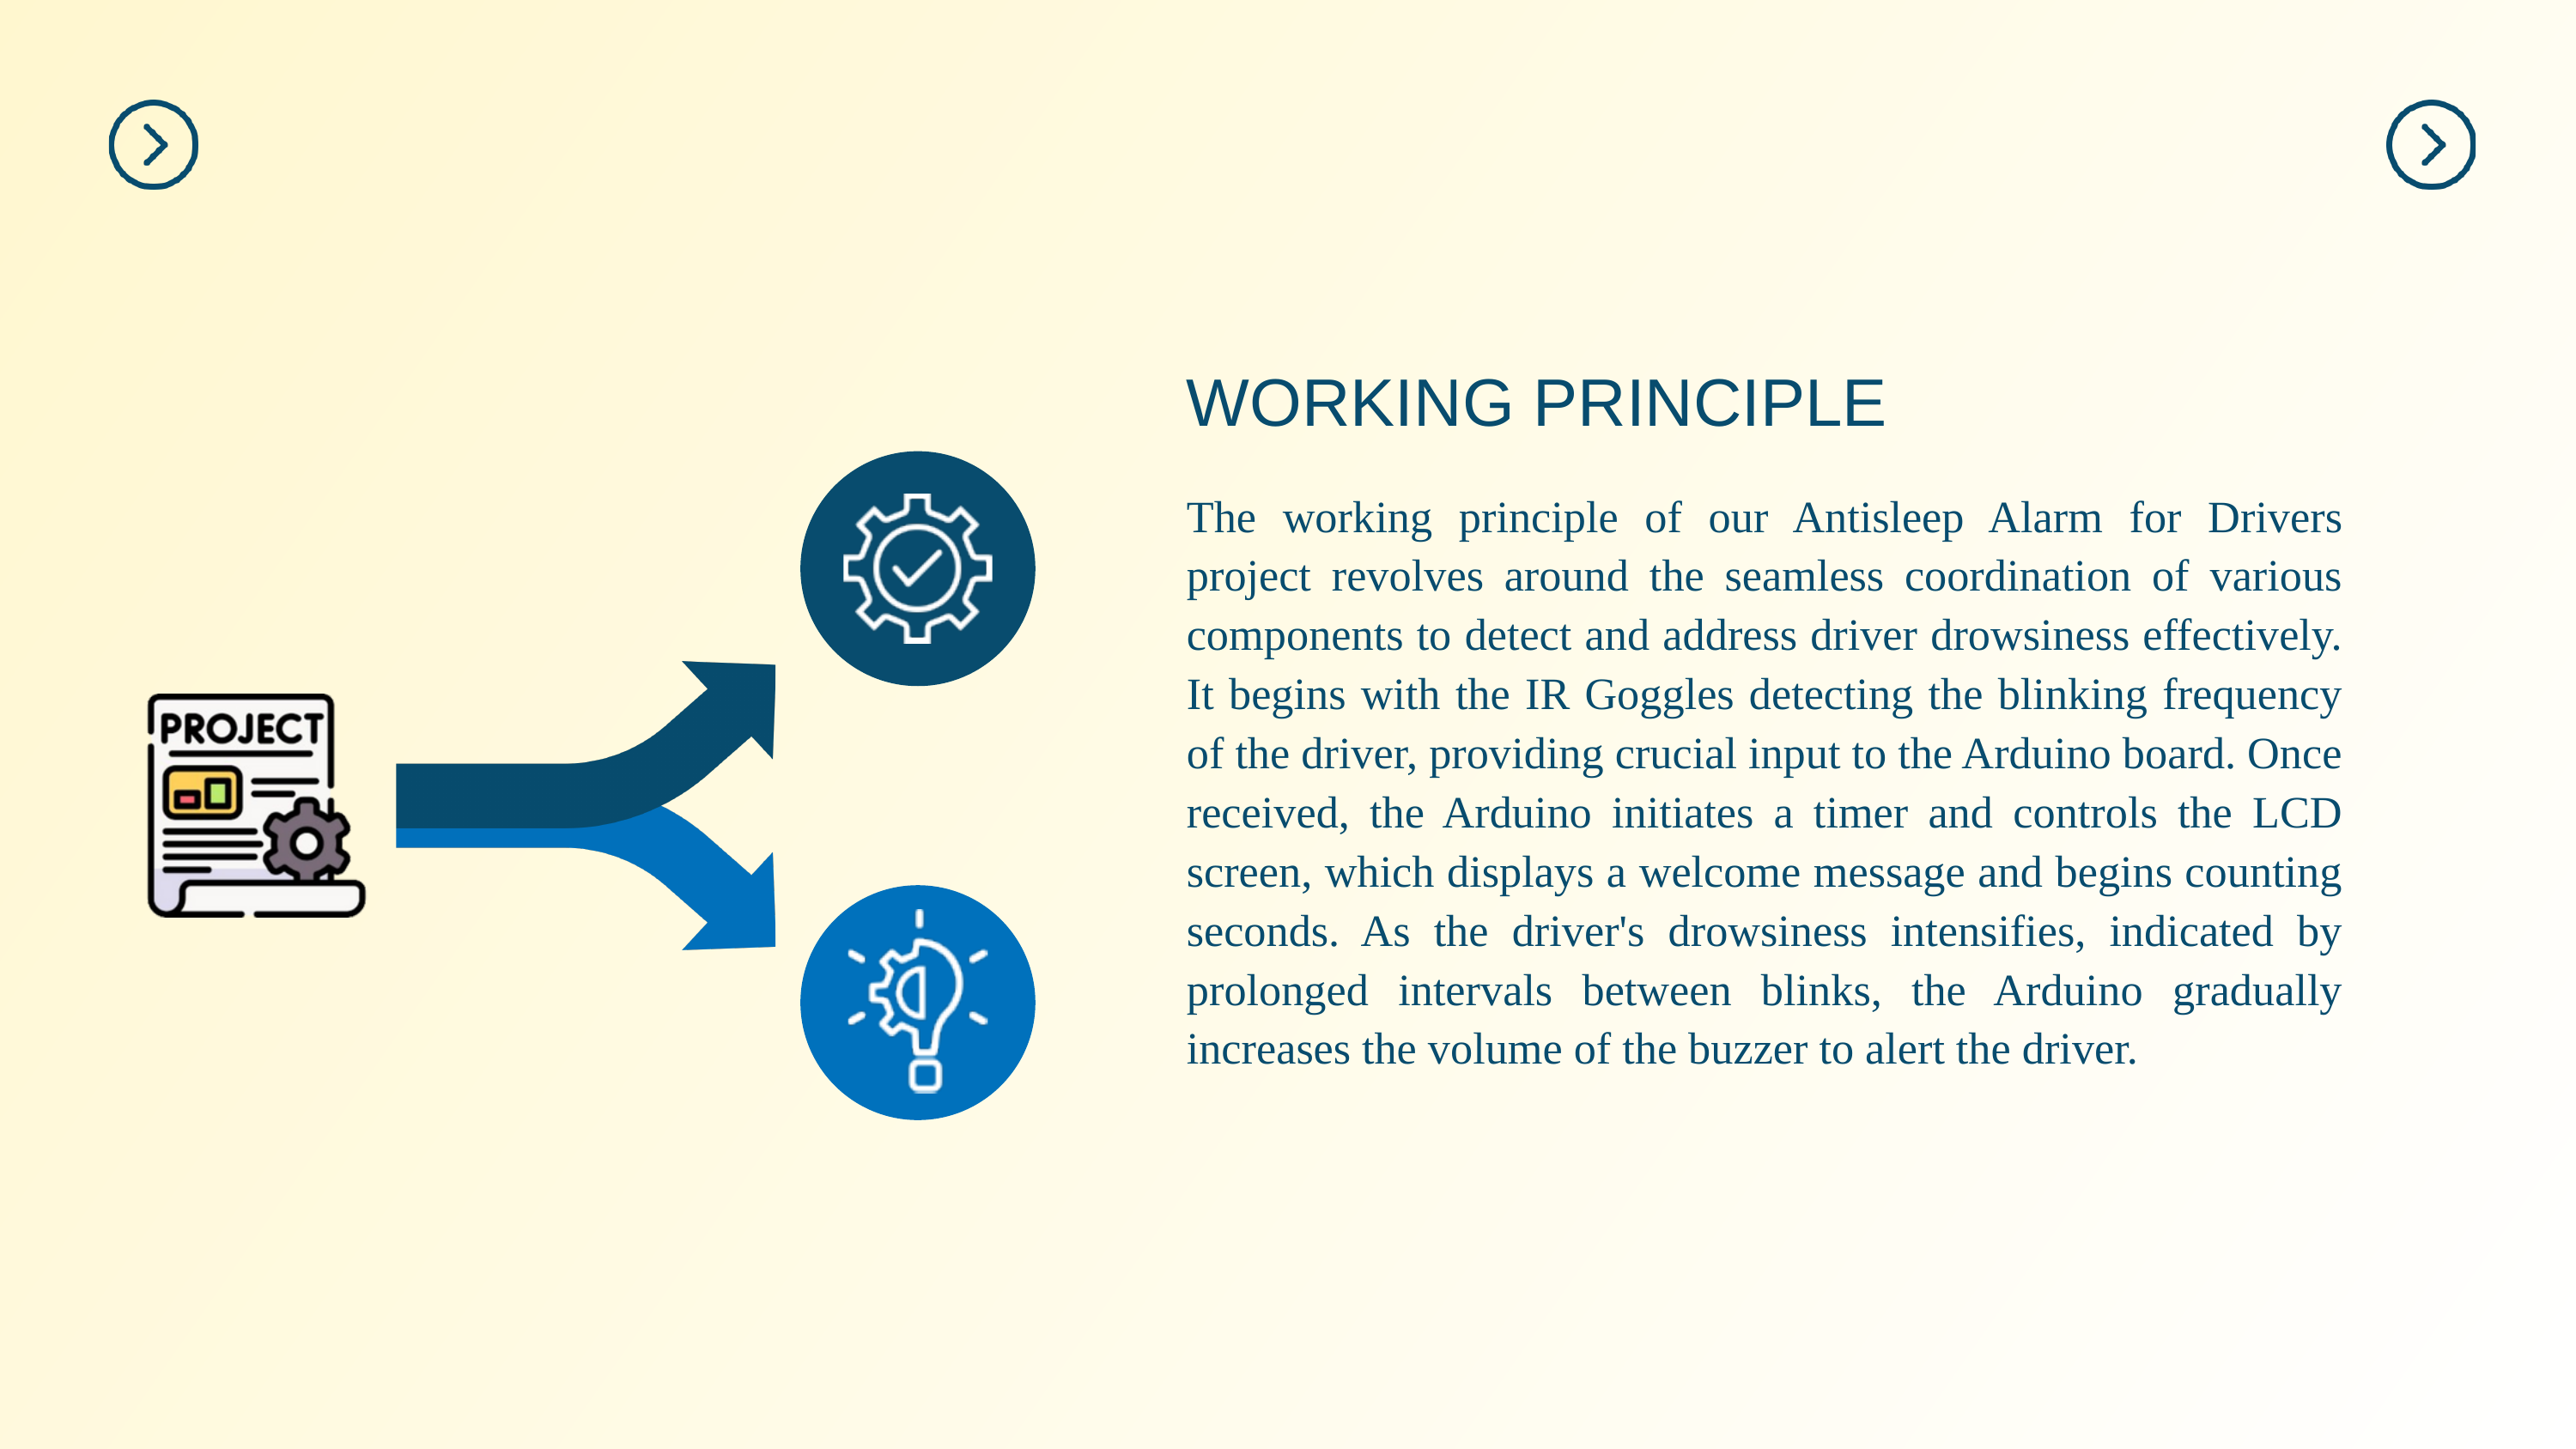

WORKING PRINCIPLE

The working principle of our Antisleep Alarm for Drivers project revolves around the seamless coordination of various components to detect and address driver drowsiness effectively. It begins with the IR Goggles detecting the blinking frequency of the driver, providing crucial input to the Arduino board. Once received, the Arduino initiates a timer and controls the LCD screen, which displays a welcome message and begins counting seconds. As the driver's drowsiness intensifies, indicated by prolonged intervals between blinks, the Arduino gradually increases the volume of the buzzer to alert the driver.